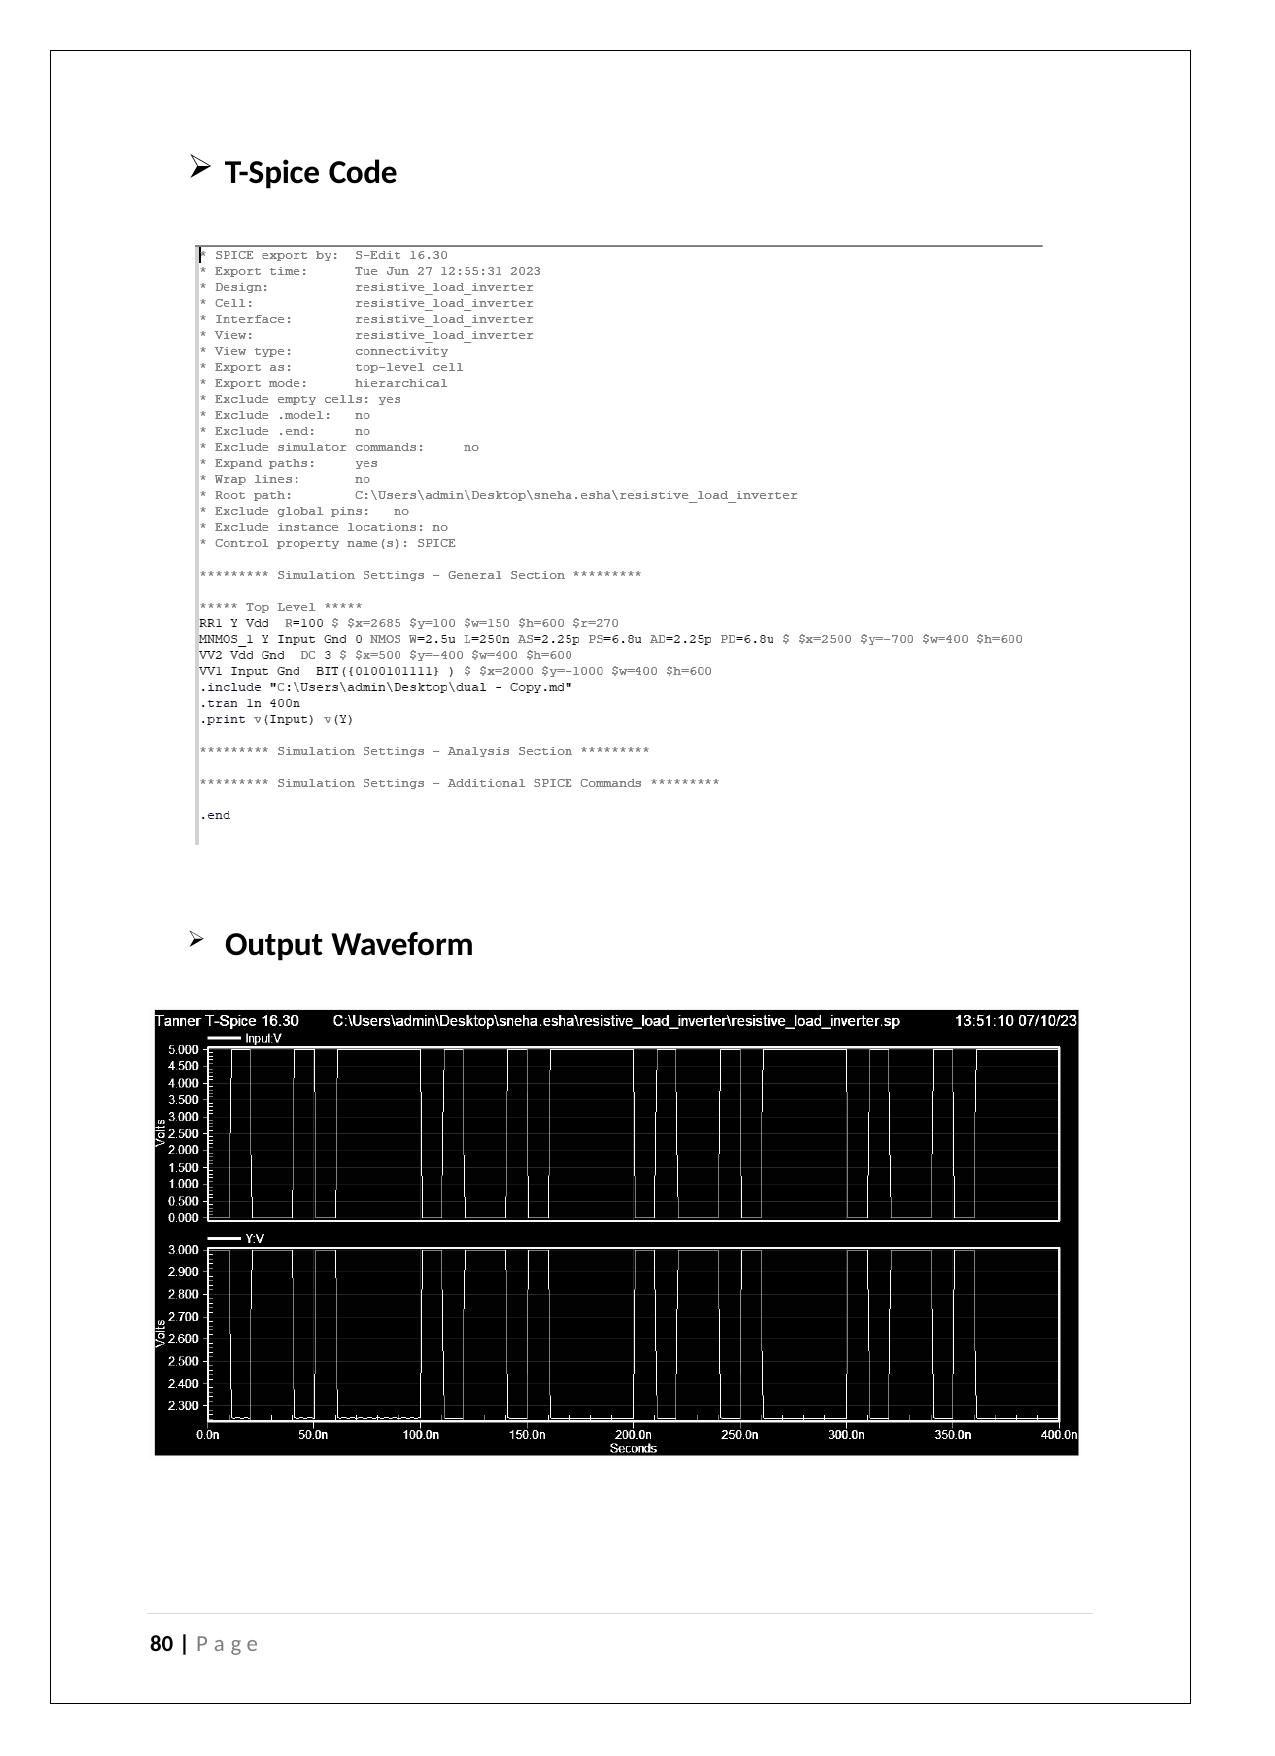

T-Spice Code

Output Waveform

80 | P a g e